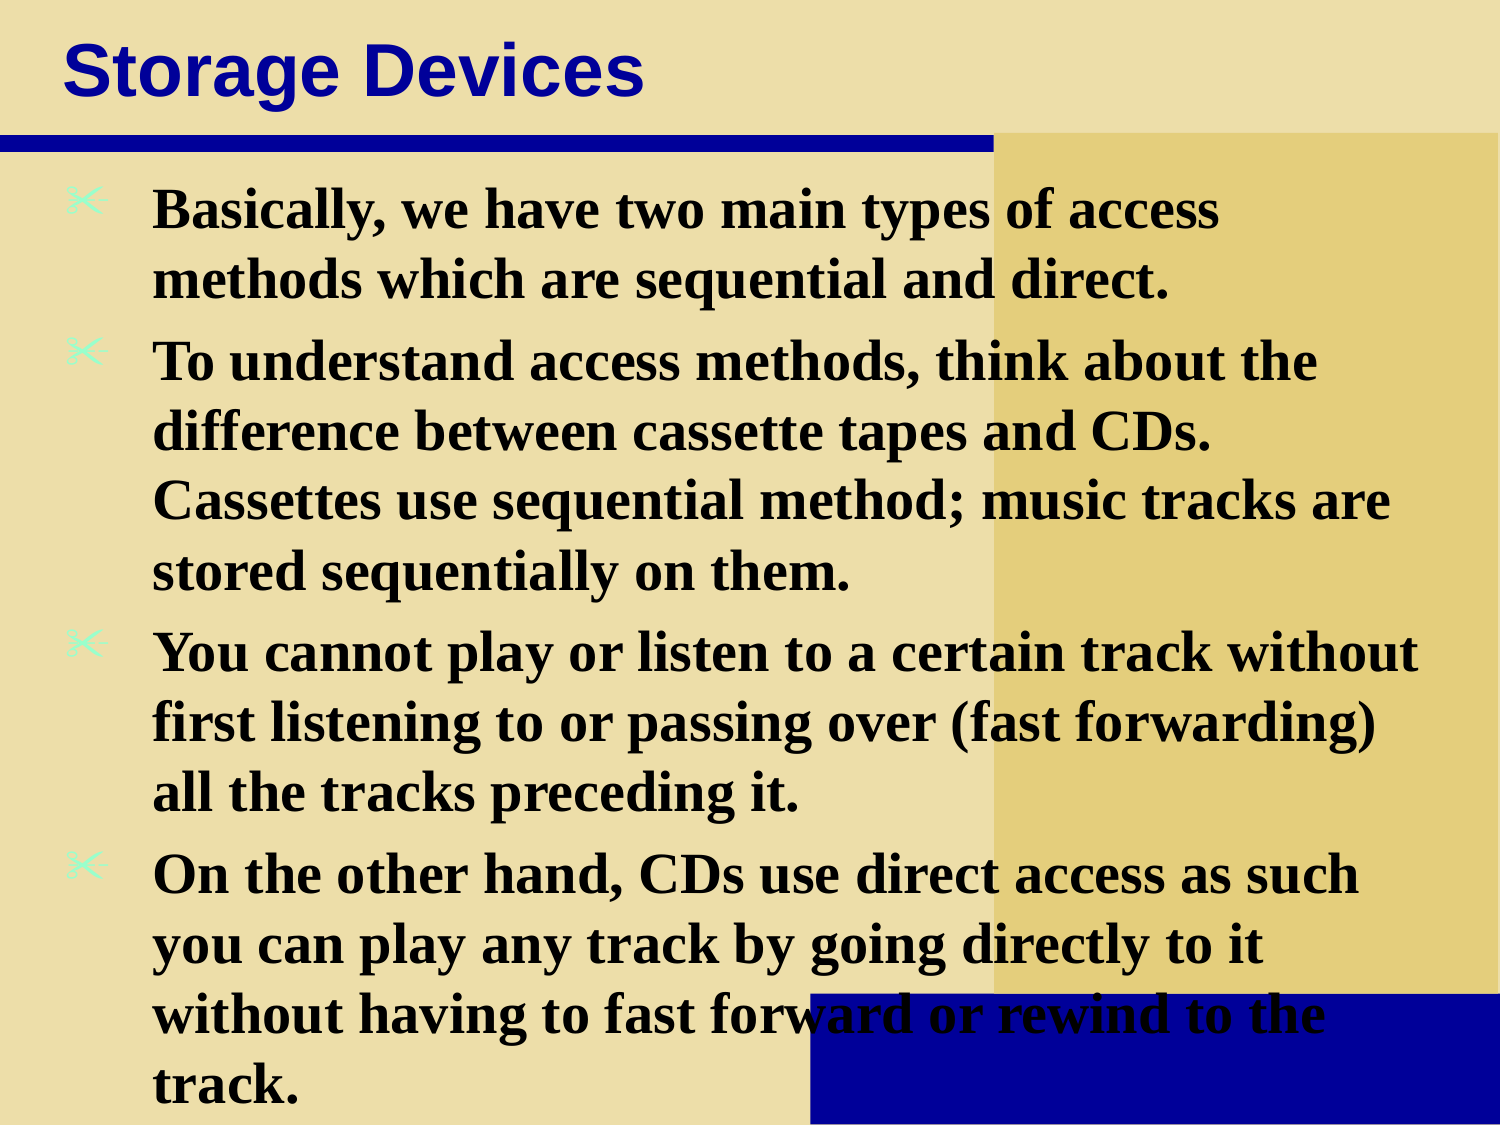

# Storage Devices
Basically, we have two main types of access methods which are sequential and direct.
To understand access methods, think about the difference between cassette tapes and CDs. Cassettes use sequential method; music tracks are stored sequentially on them.
You cannot play or listen to a certain track without first listening to or passing over (fast forwarding) all the tracks preceding it.
On the other hand, CDs use direct access as such you can play any track by going directly to it without having to fast forward or rewind to the track.